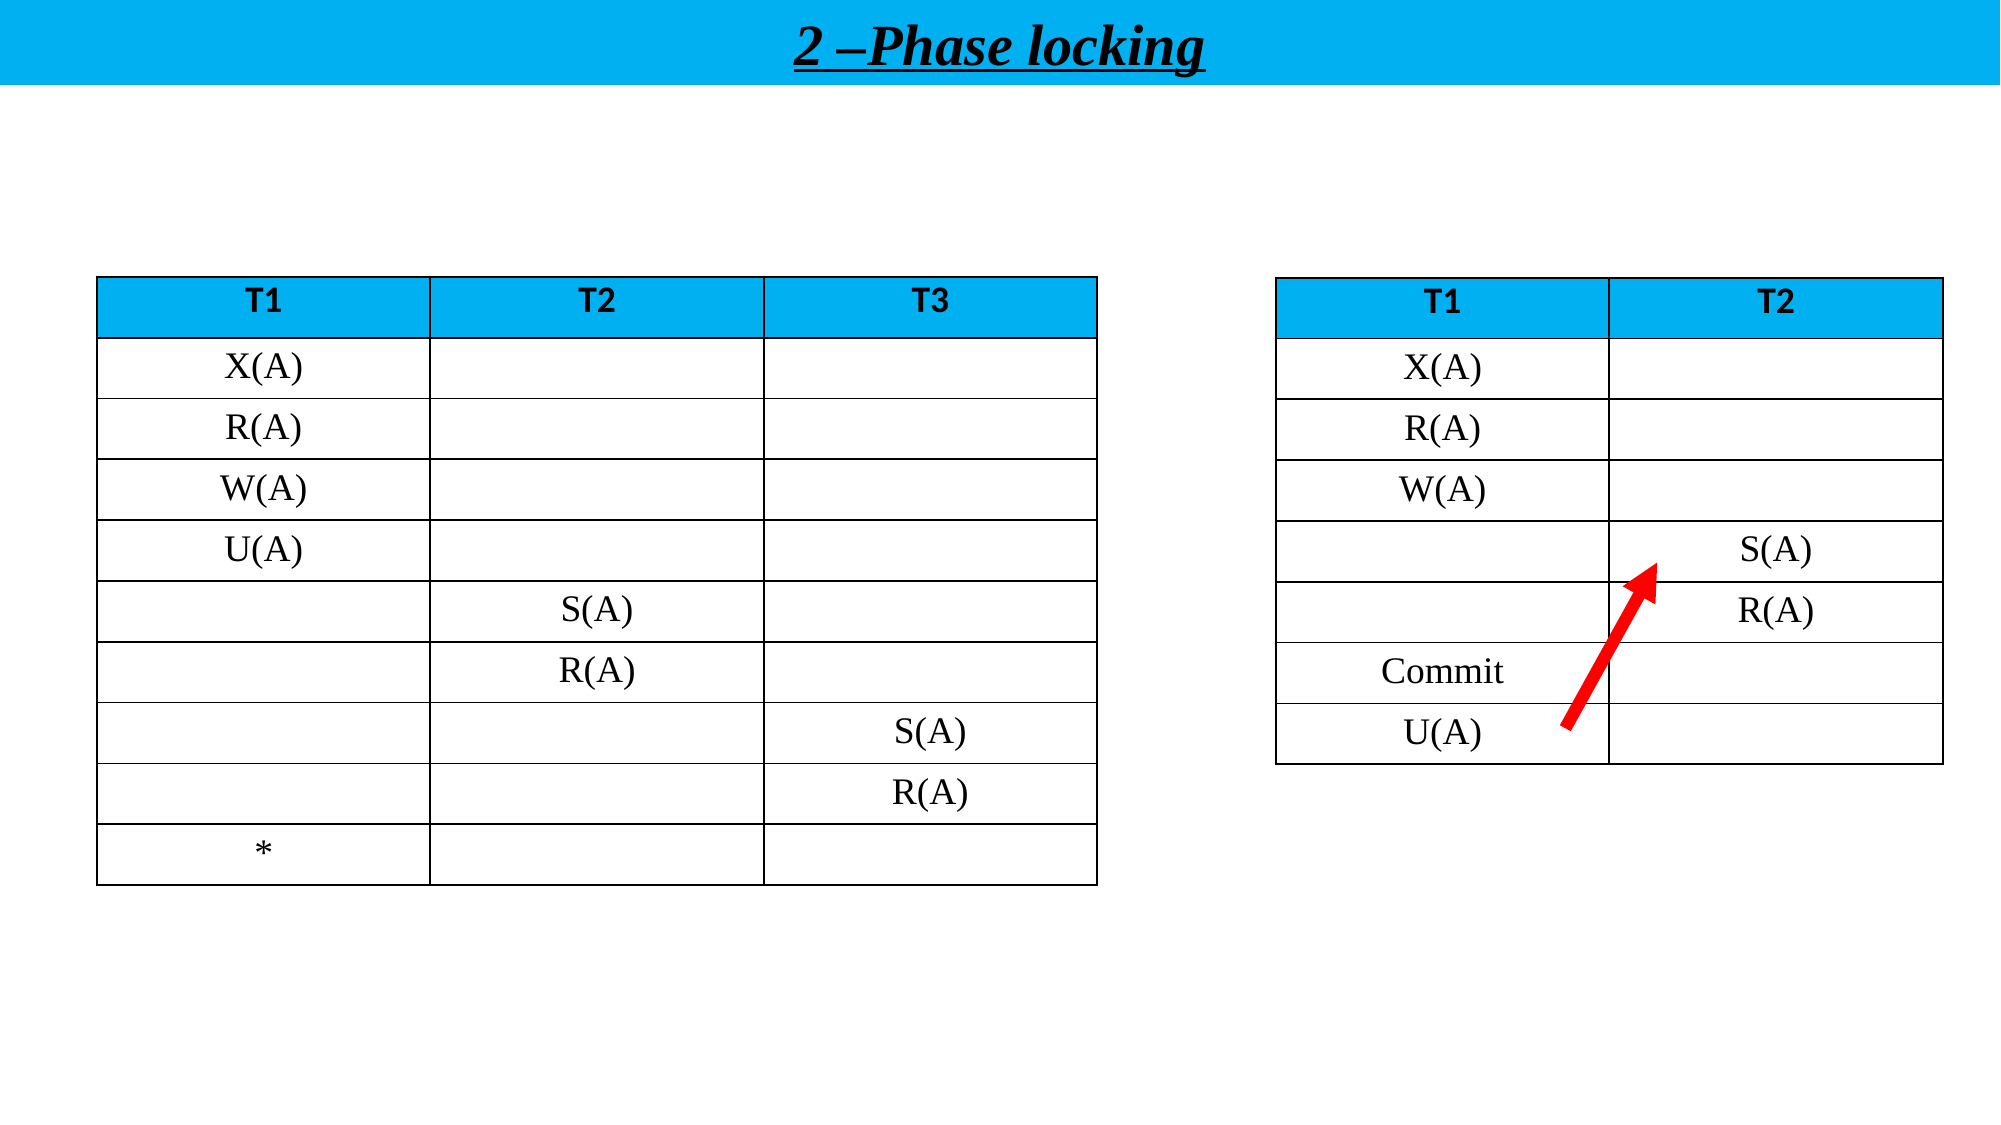

2 –Phase locking
| T1 | T2 | T3 |
| --- | --- | --- |
| X(A) |  |  |
| R(A) |  |  |
| W(A) |  |  |
| U(A) |  |  |
|  | S(A) |  |
|  | R(A) |  |
|  |  | S(A) |
|  |  | R(A) |
| \* |  |  |
| T1 | T2 |
| --- | --- |
| X(A) |  |
| R(A) |  |
| W(A) |  |
|  | S(A) |
|  | R(A) |
| Commit |  |
| U(A) |  |